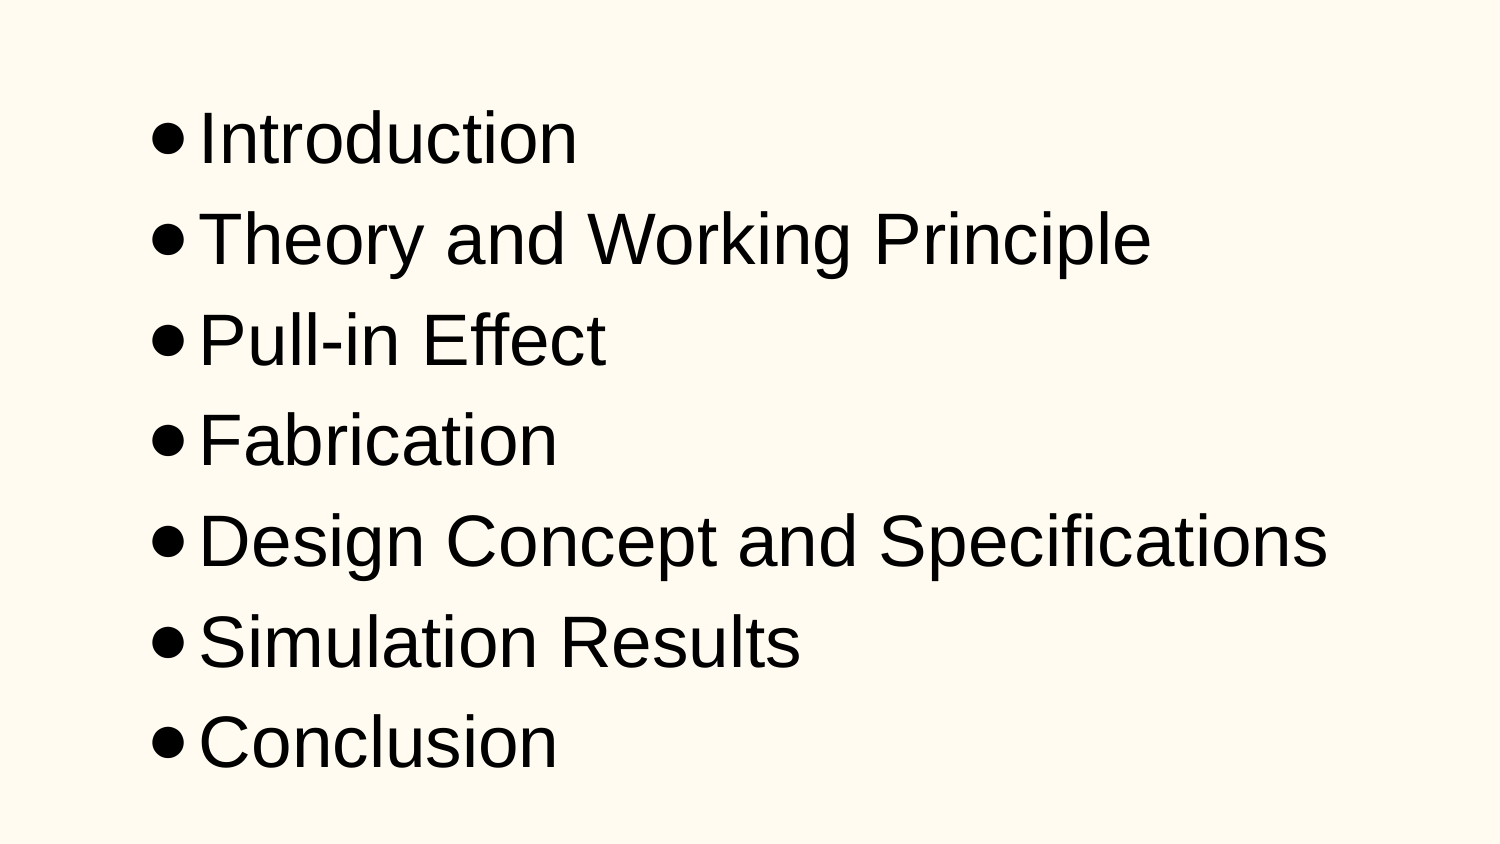

Introduction
Theory and Working Principle
Pull-in Effect
Fabrication
Design Concept and Specifications
Simulation Results
Conclusion